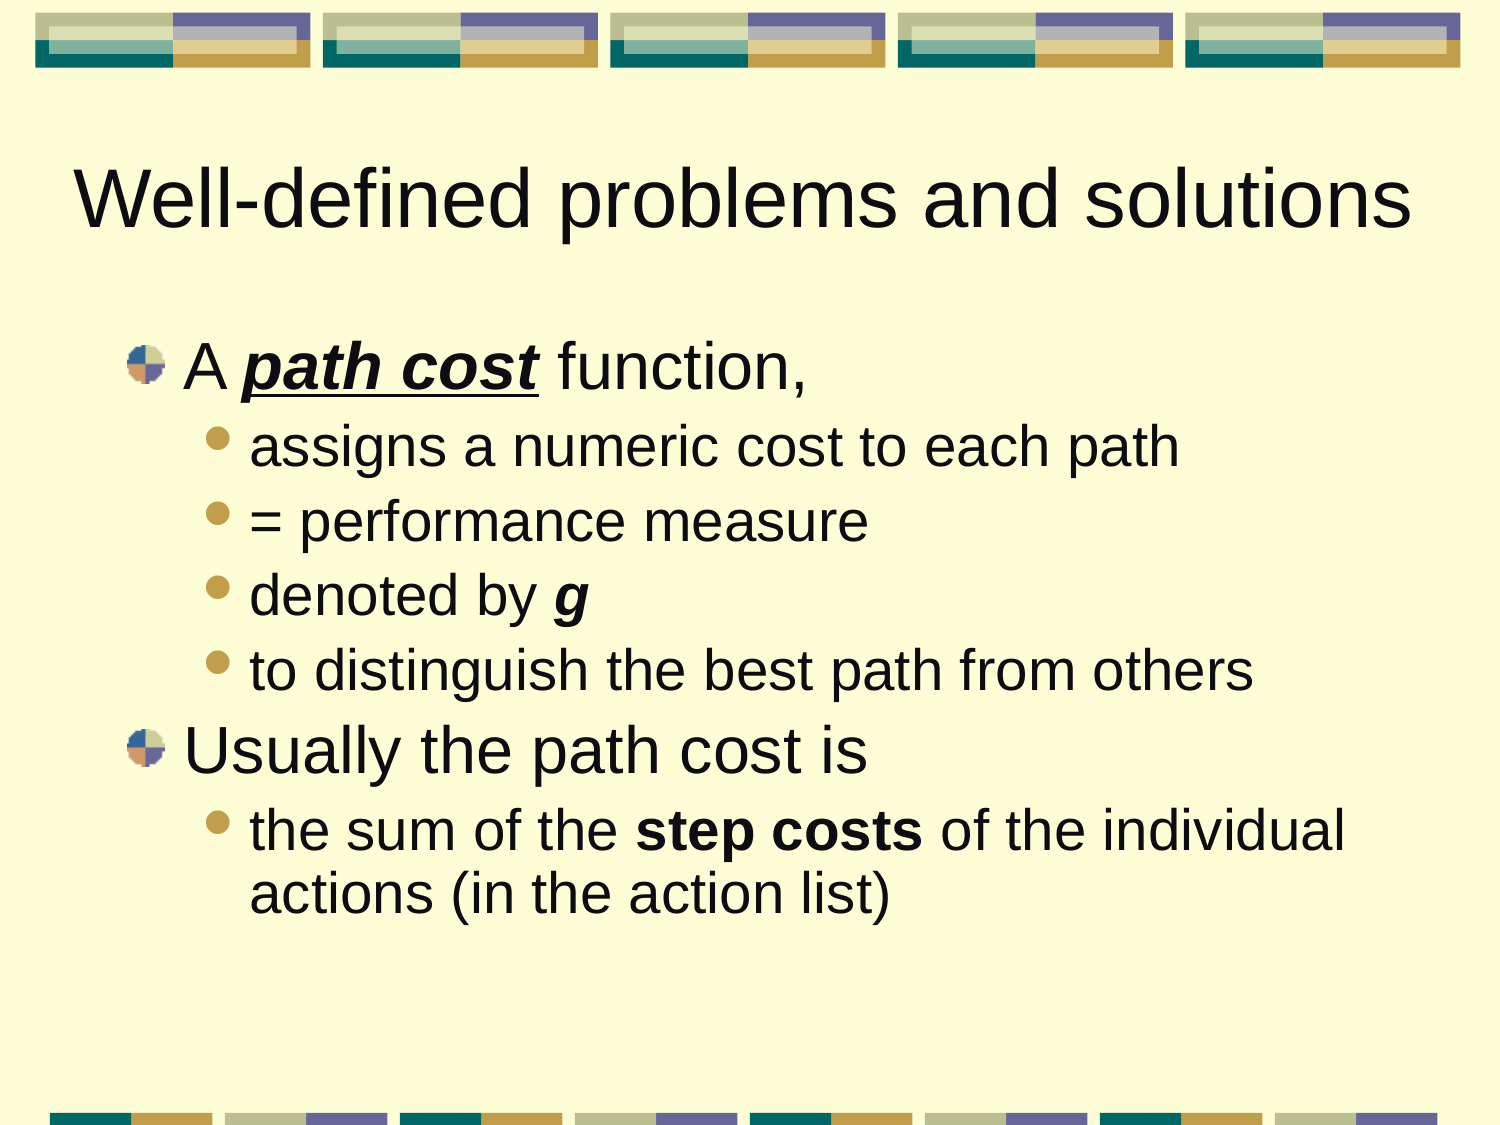

# Well-defined problems and solutions
A path cost function,
assigns a numeric cost to each path
= performance measure
denoted by g
to distinguish the best path from others
Usually the path cost is
the sum of the step costs of the individual actions (in the action list)